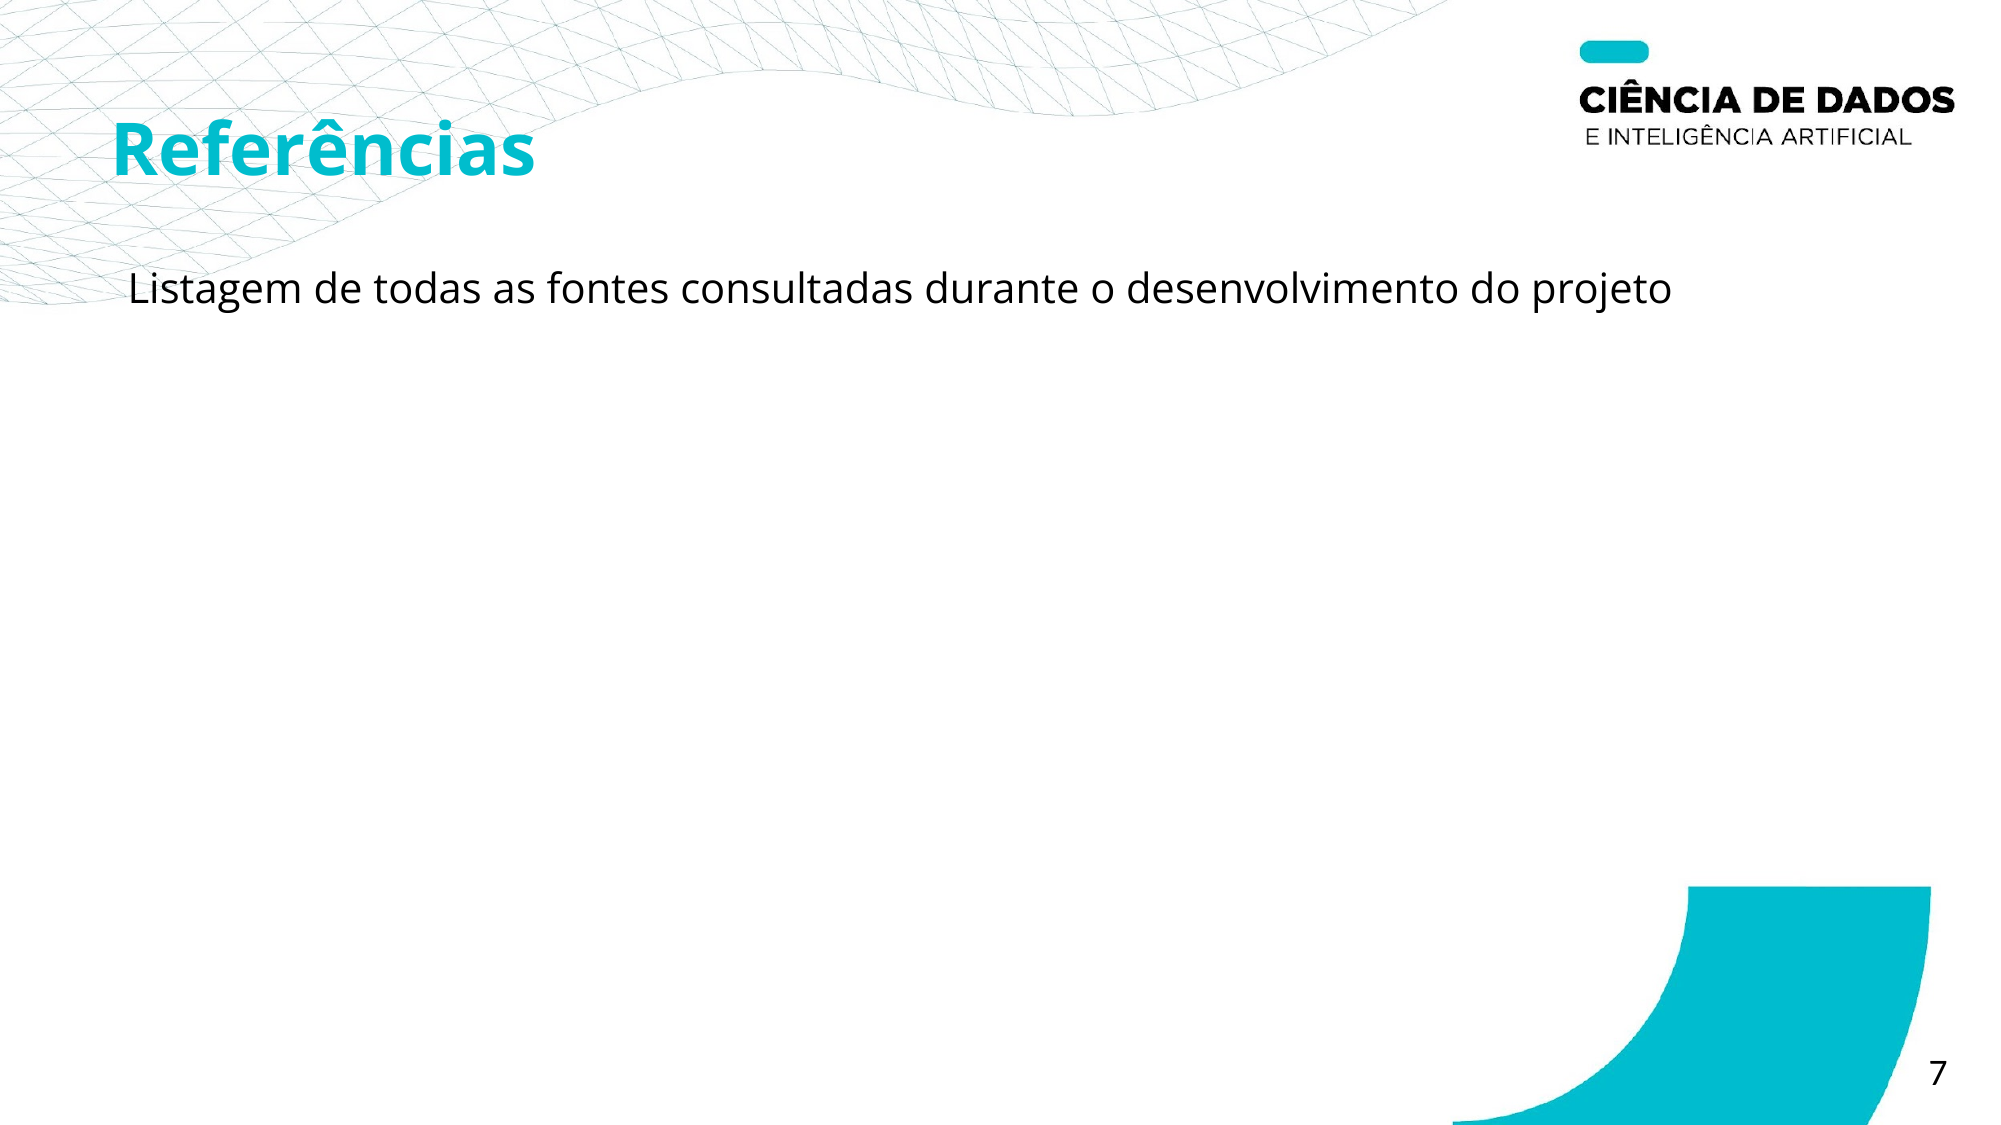

# Referências

Listagem de todas as fontes consultadas durante o desenvolvimento do projeto

7